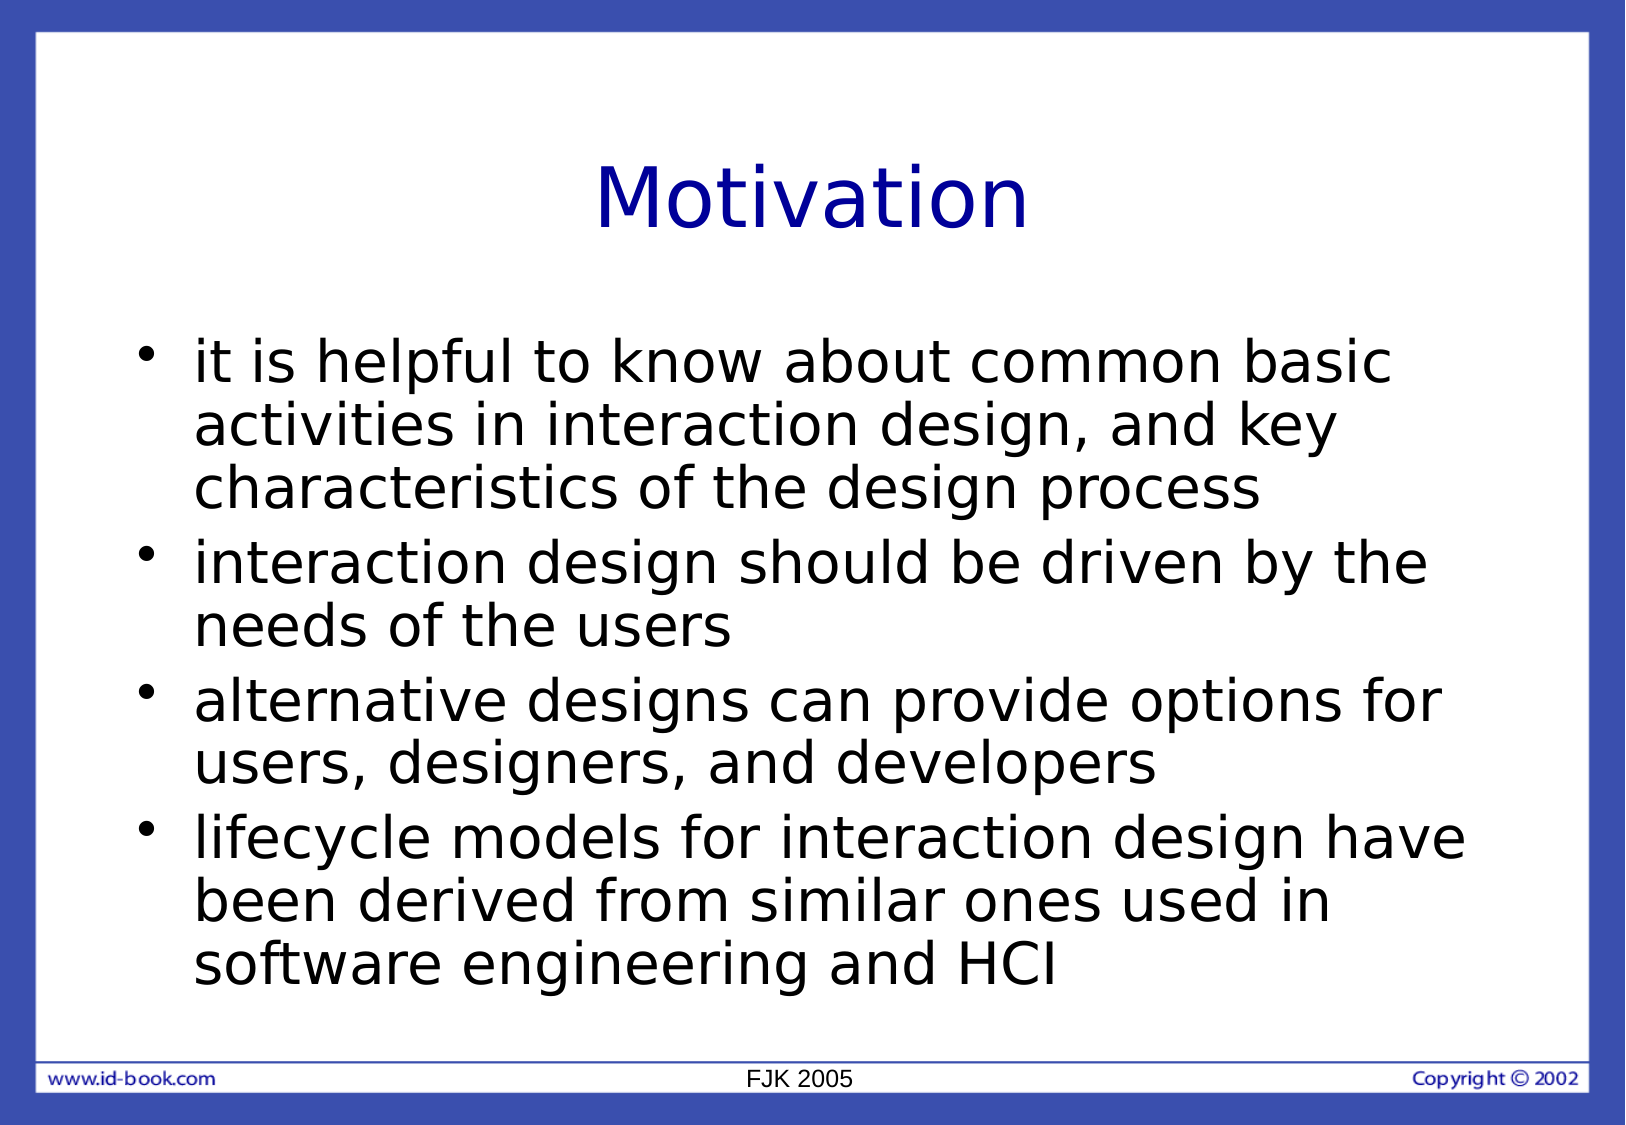

# Motivation
it is helpful to know about common basic activities in interaction design, and key characteristics of the design process
interaction design should be driven by the needs of the users
alternative designs can provide options for users, designers, and developers
lifecycle models for interaction design have been derived from similar ones used in software engineering and HCI
FJK 2005